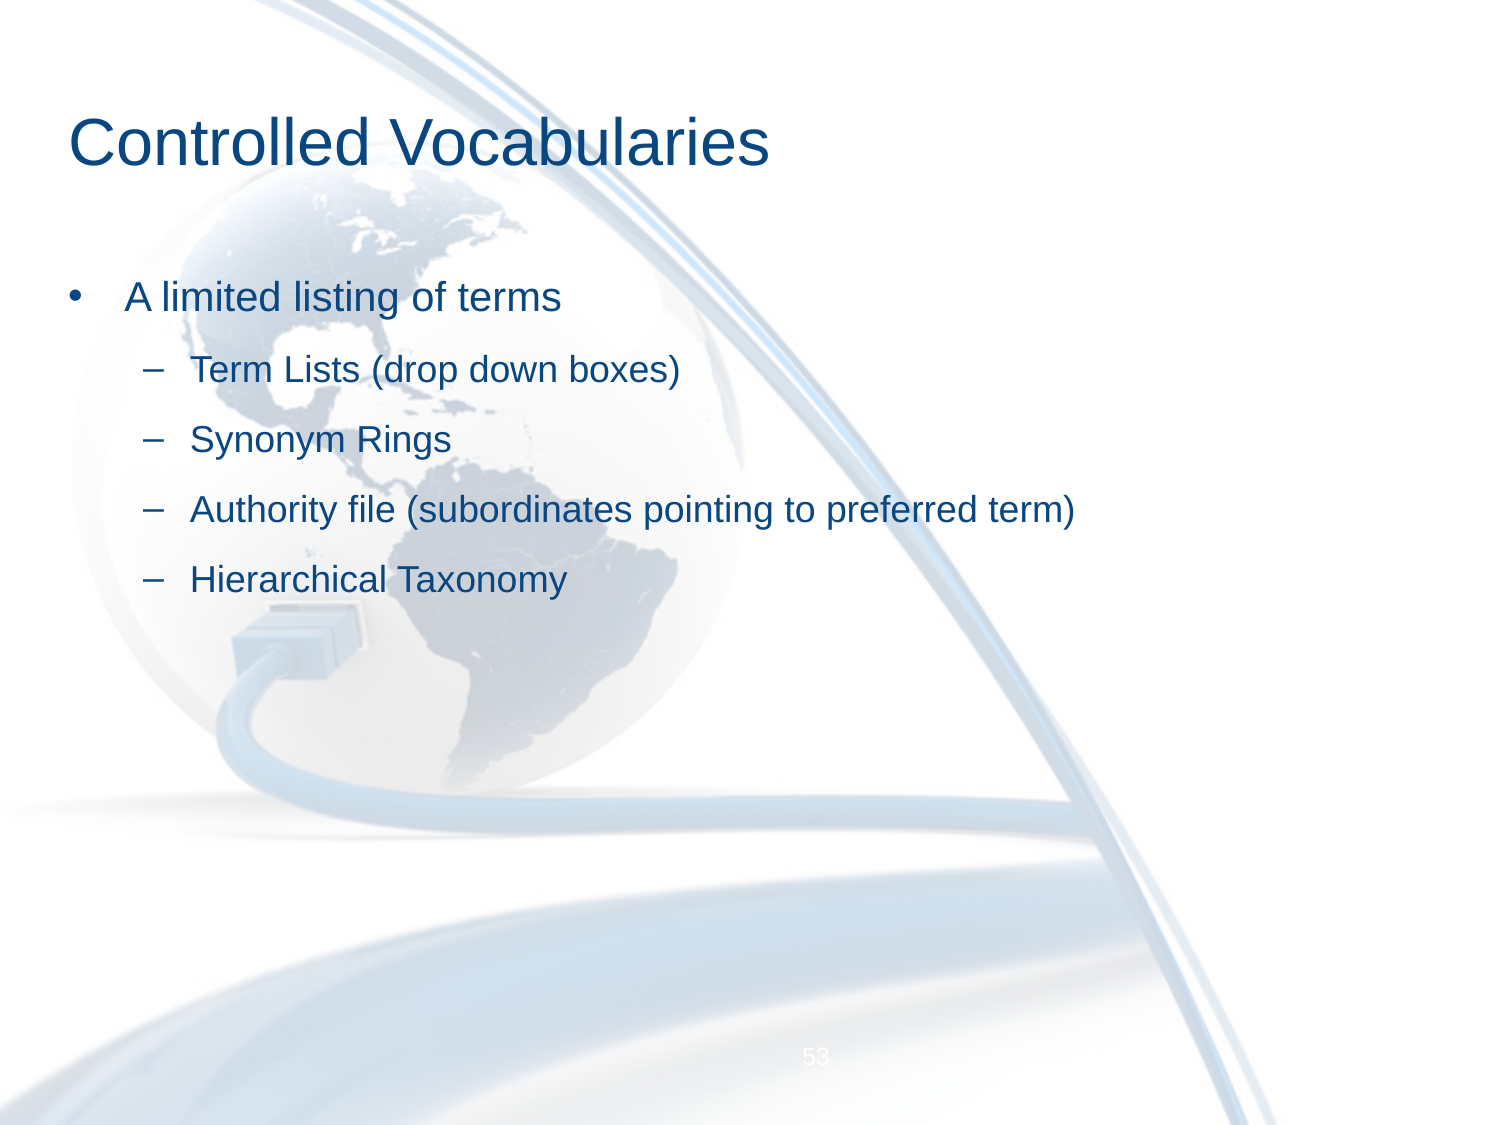

# Controlled Vocabularies
A limited listing of terms
Term Lists (drop down boxes)
Synonym Rings
Authority file (subordinates pointing to preferred term)
Hierarchical Taxonomy

53